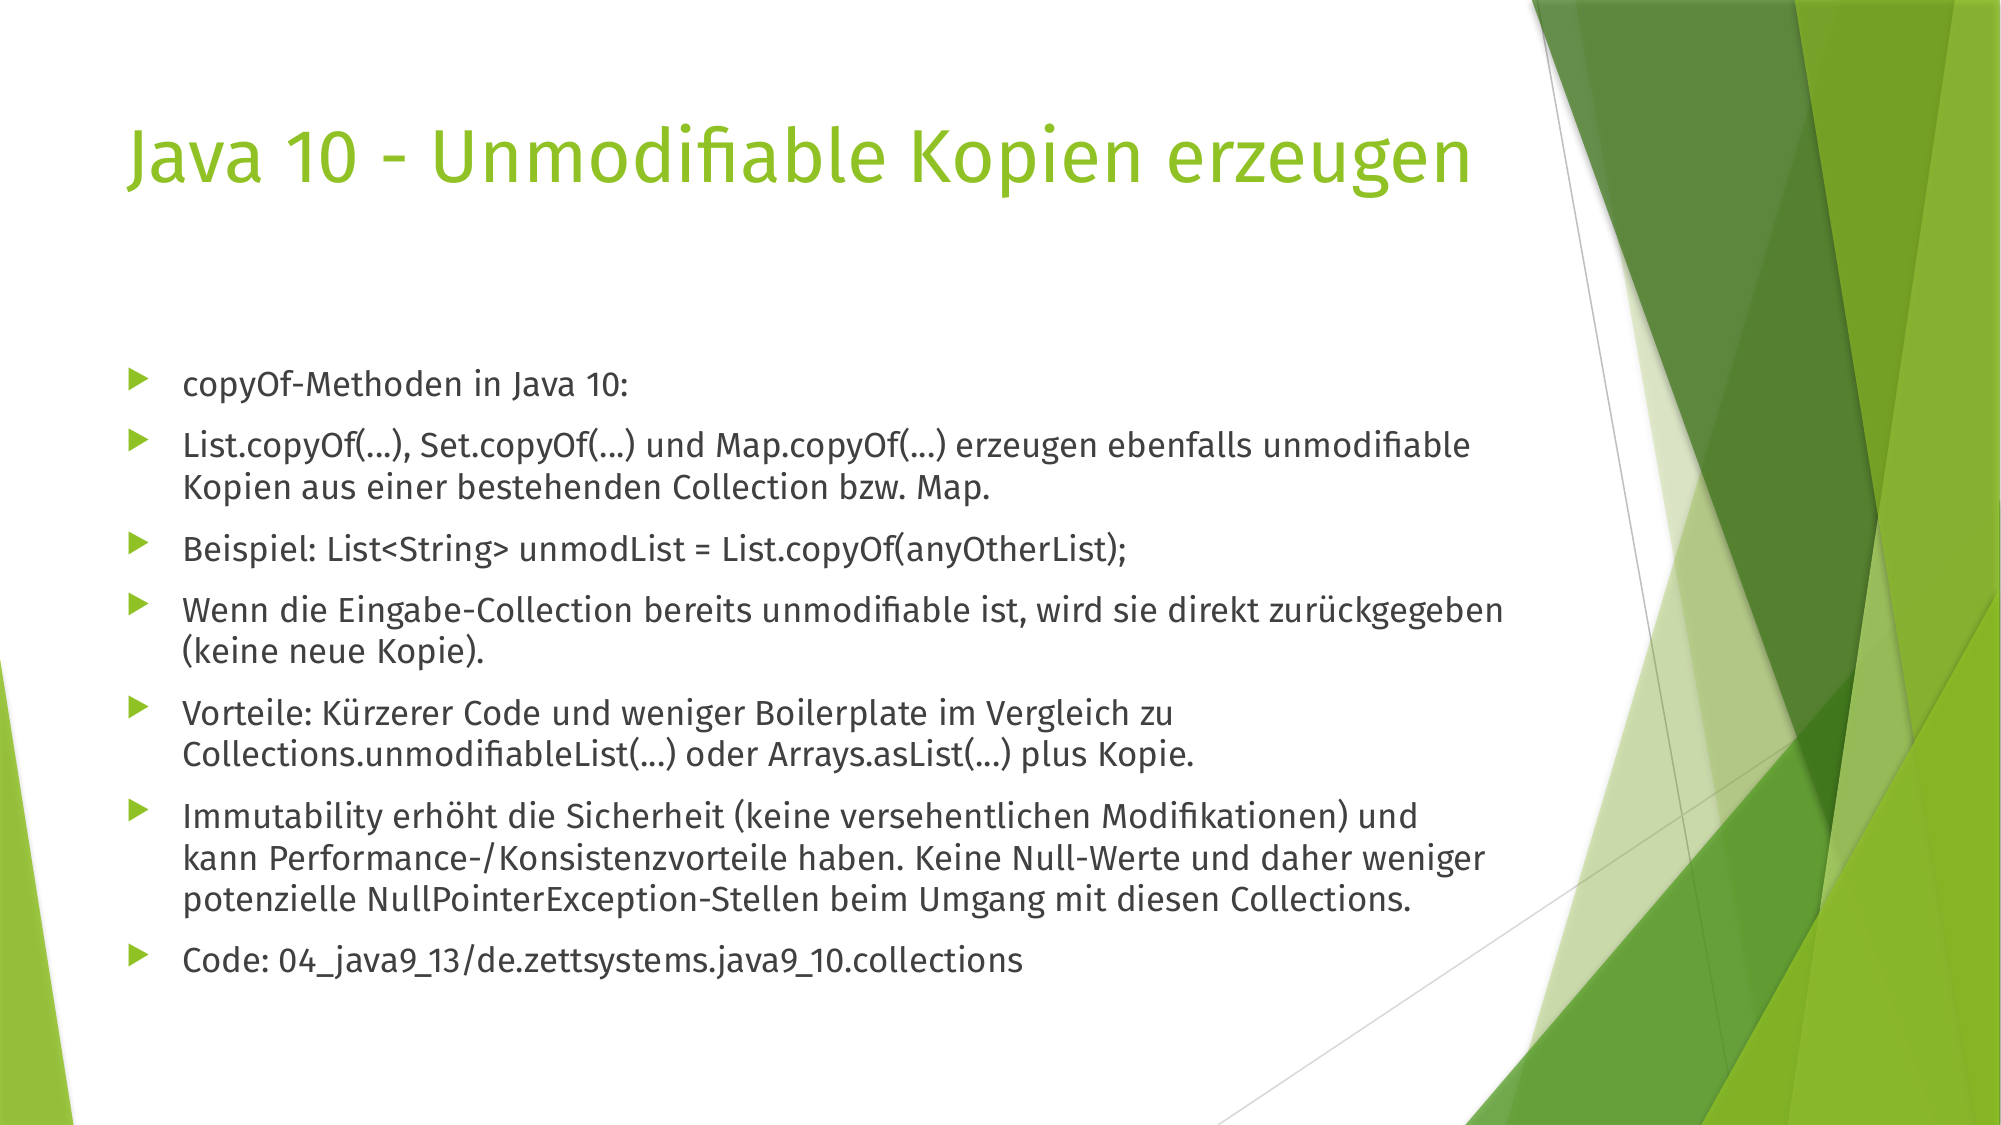

# Java 10 - Unmodifiable Kopien erzeugen
copyOf-Methoden in Java 10:
List.copyOf(...), Set.copyOf(...) und Map.copyOf(...) erzeugen ebenfalls unmodifiable Kopien aus einer bestehenden Collection bzw. Map.
Beispiel: List<String> unmodList = List.copyOf(anyOtherList);
Wenn die Eingabe-Collection bereits unmodifiable ist, wird sie direkt zurückgegeben (keine neue Kopie).
Vorteile: Kürzerer Code und weniger Boilerplate im Vergleich zu Collections.unmodifiableList(...) oder Arrays.asList(...) plus Kopie.
Immutability erhöht die Sicherheit (keine versehentlichen Modifikationen) und kann Performance-/Konsistenzvorteile haben. Keine Null-Werte und daher weniger potenzielle NullPointerException-Stellen beim Umgang mit diesen Collections.
Code: 04_java9_13/de.zettsystems.java9_10.collections